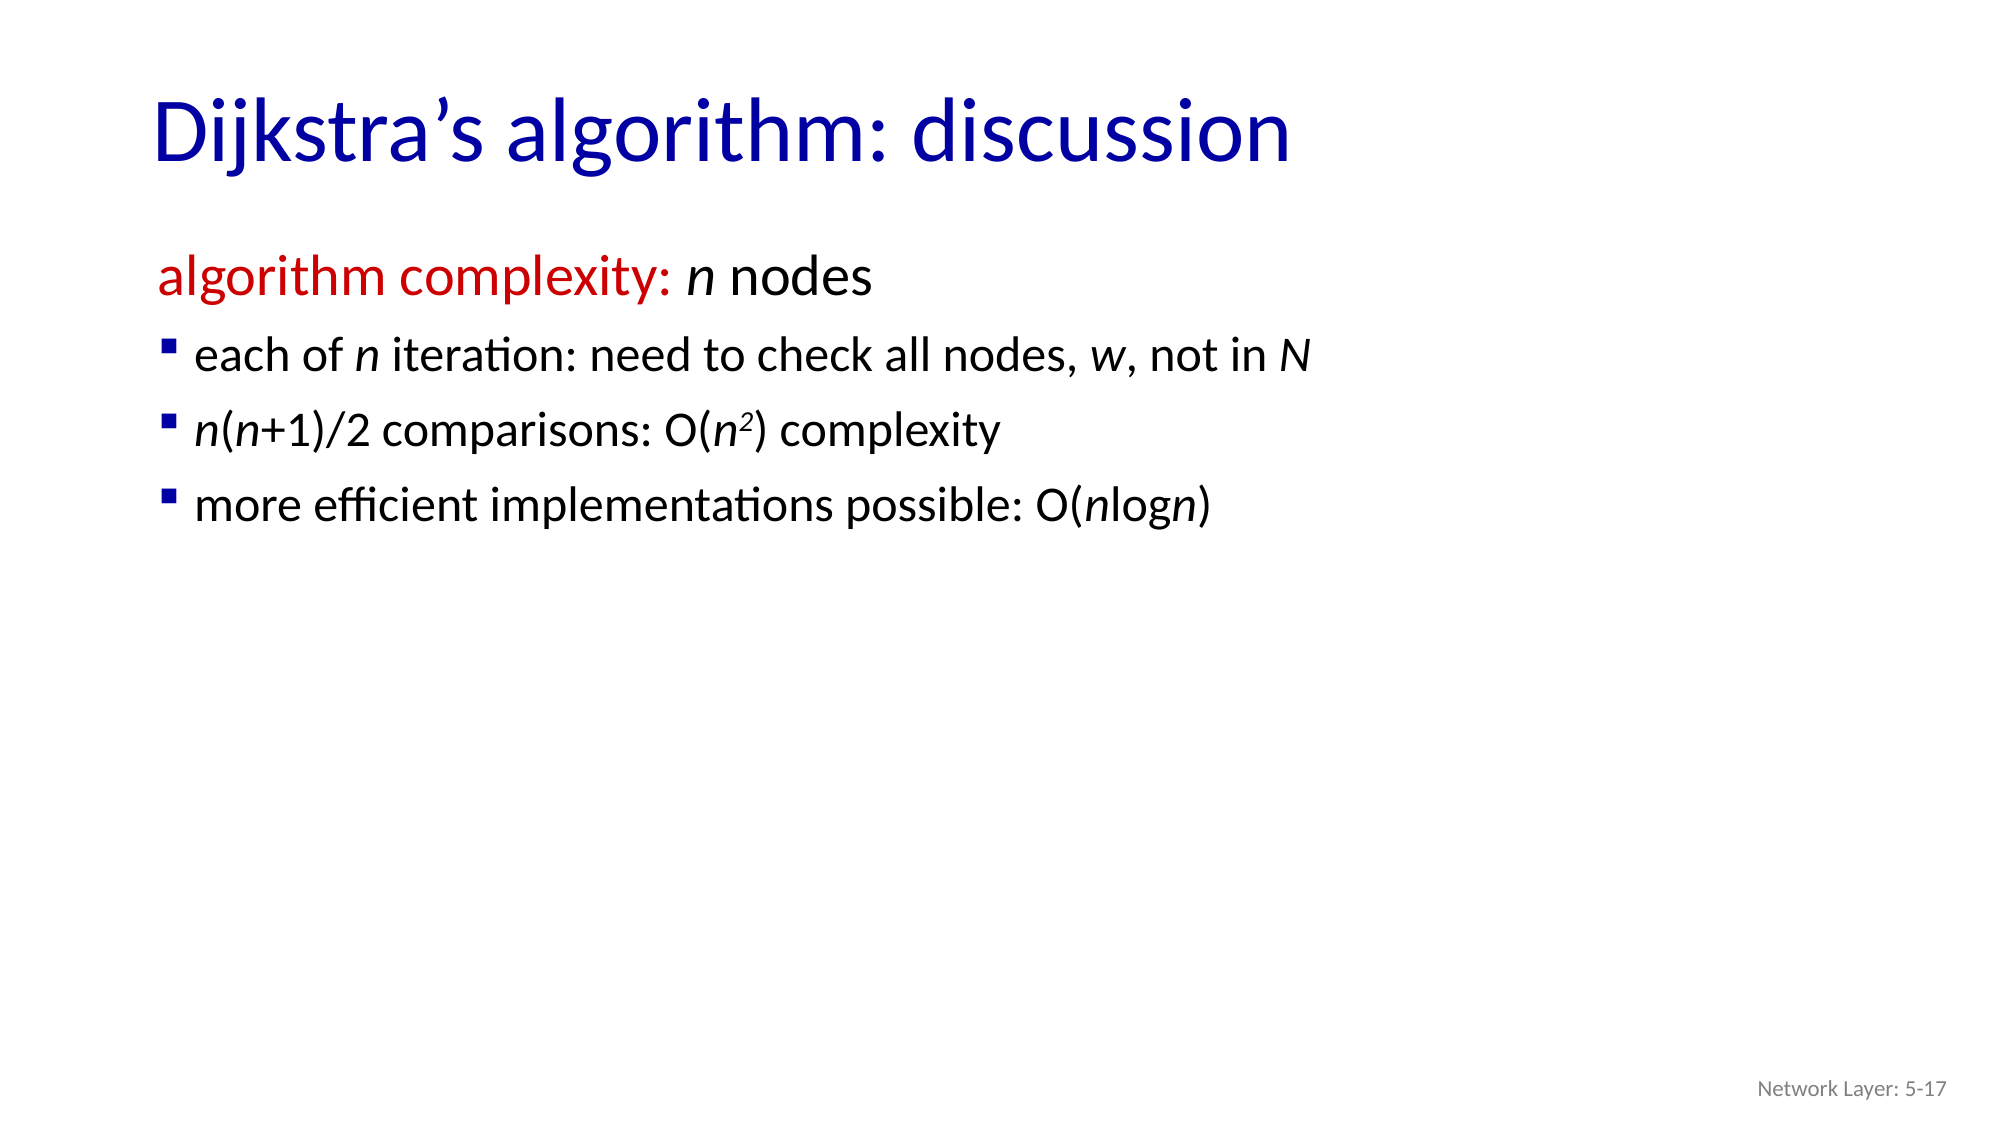

# Dijkstra’s algorithm: discussion
algorithm complexity: n nodes
each of n iteration: need to check all nodes, w, not in N
n(n+1)/2 comparisons: O(n2) complexity
more efficient implementations possible: O(nlogn)
Network Layer: 5-17